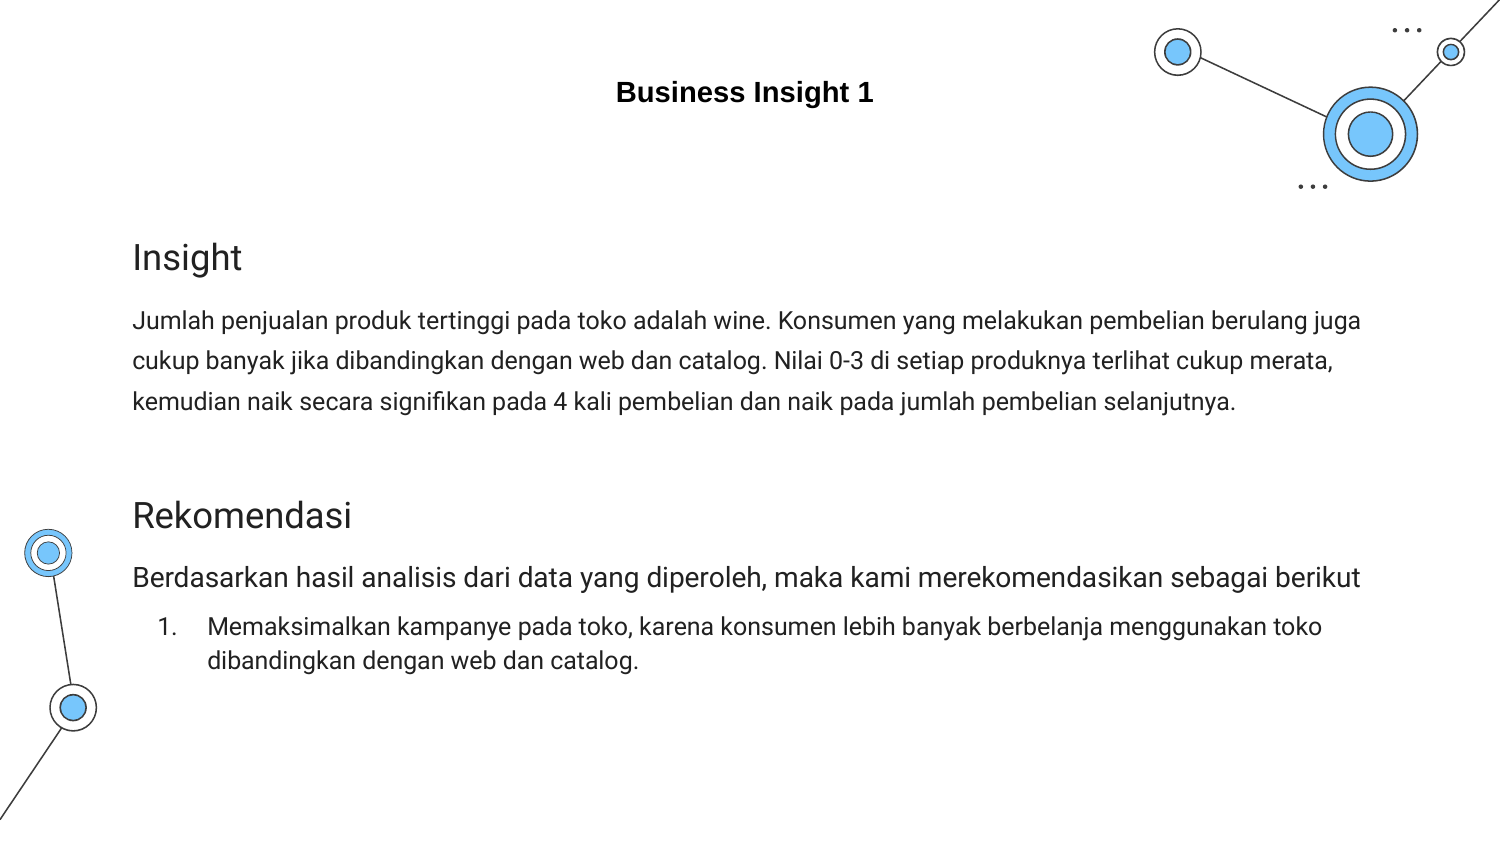

# Business Insight 1

Insight
Jumlah penjualan produk tertinggi pada toko adalah wine. Konsumen yang melakukan pembelian berulang juga cukup banyak jika dibandingkan dengan web dan catalog. Nilai 0-3 di setiap produknya terlihat cukup merata, kemudian naik secara signifikan pada 4 kali pembelian dan naik pada jumlah pembelian selanjutnya.

Rekomendasi
Berdasarkan hasil analisis dari data yang diperoleh, maka kami merekomendasikan sebagai berikut
Memaksimalkan kampanye pada toko, karena konsumen lebih banyak berbelanja menggunakan toko dibandingkan dengan web dan catalog.